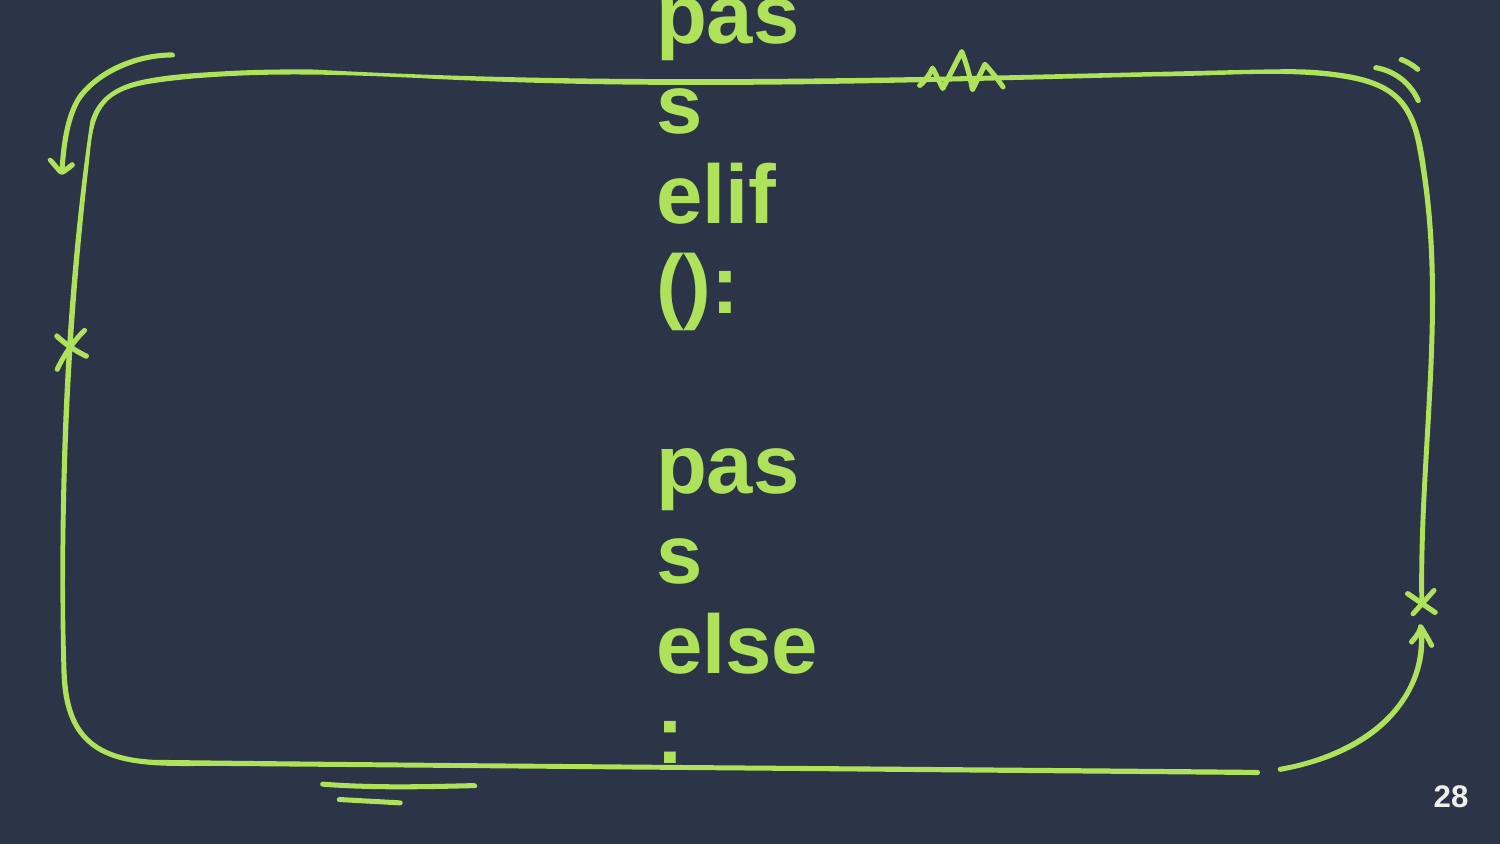

if ():
    pass
elif ():
    pass
else:
    pass
28